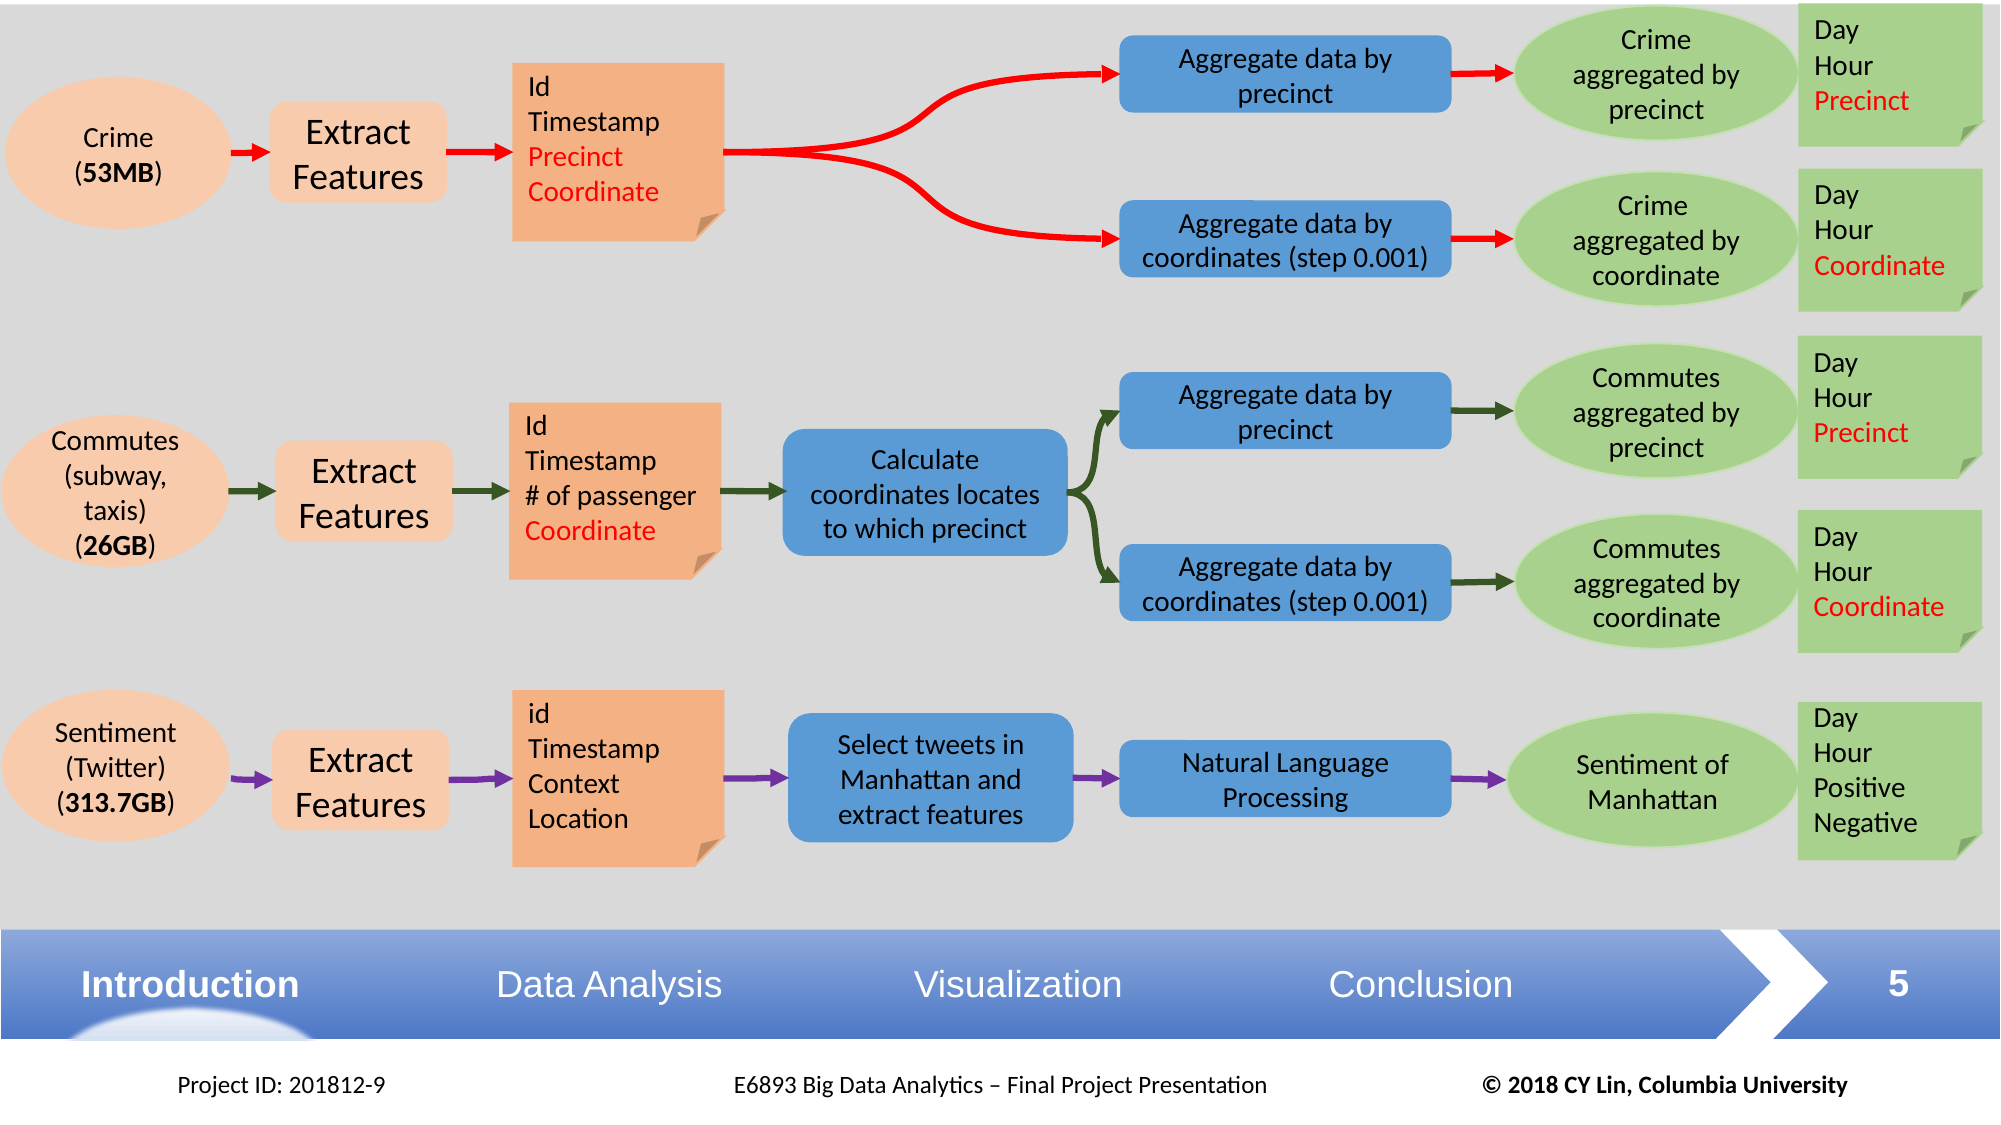

Day
Hour
Precinct
Crime aggregated by precinct
Aggregate data by precinct
Id
Timestamp
Precinct
Coordinate
Crime
(53MB)
Day
Hour
Coordinate
Crime  aggregated by coordinate
Aggregate data by coordinates (step 0.001)
Day
Hour
Precinct
Commutes aggregated by precinct
Aggregate data by precinct
Id
Timestamp
# of passenger
Coordinate
Commutes
(subway, taxis)
(26GB)
Calculate coordinates locates to which precinct
Day
Hour
Coordinate
Commutes aggregated by coordinate
Aggregate data by coordinates (step 0.001)
Sentiment
(Twitter)
(313.7GB)
id
Timestamp
Context
Location
Day
Hour
Positive
Negative
Sentiment of Manhattan
Select tweets in Manhattan and extract features
Natural Language Processing
Extract Features
Extract Features
Extract Features